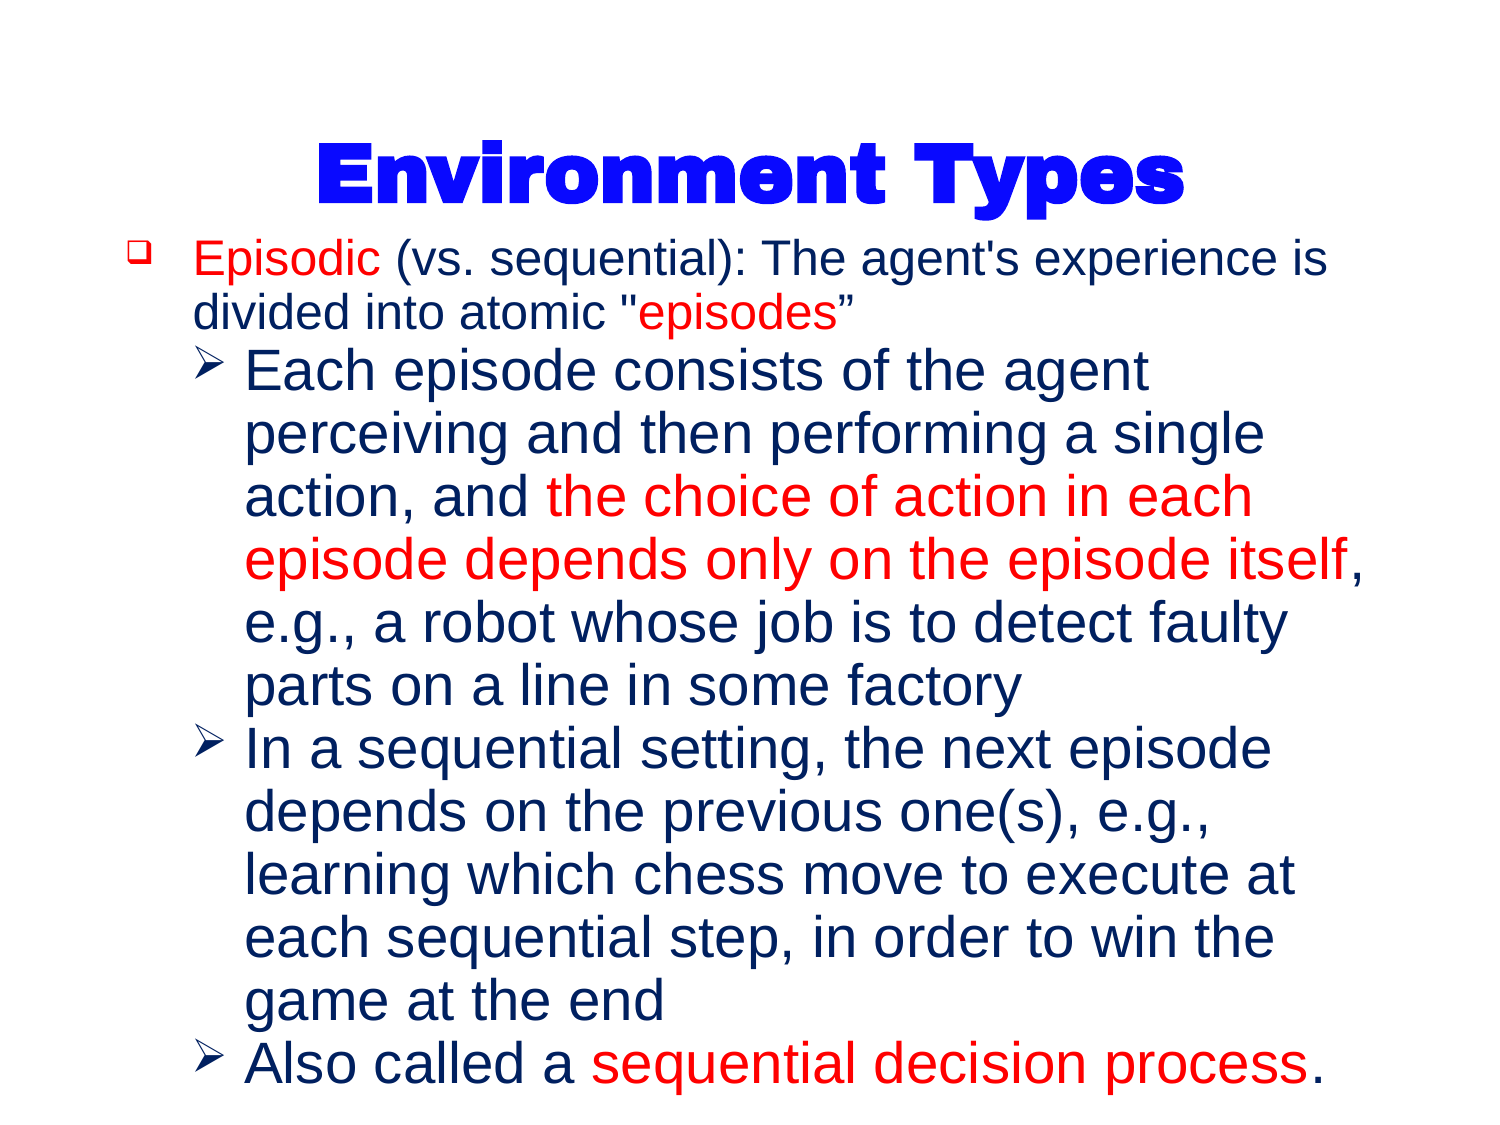

Environment Types

Episodic (vs. sequential): The agent's experience is divided into atomic "episodes”
Each episode consists of the agent perceiving and then performing a single action, and the choice of action in each episode depends only on the episode itself, e.g., a robot whose job is to detect faulty parts on a line in some factory
In a sequential setting, the next episode depends on the previous one(s), e.g., learning which chess move to execute at each sequential step, in order to win the game at the end
Also called a sequential decision process.